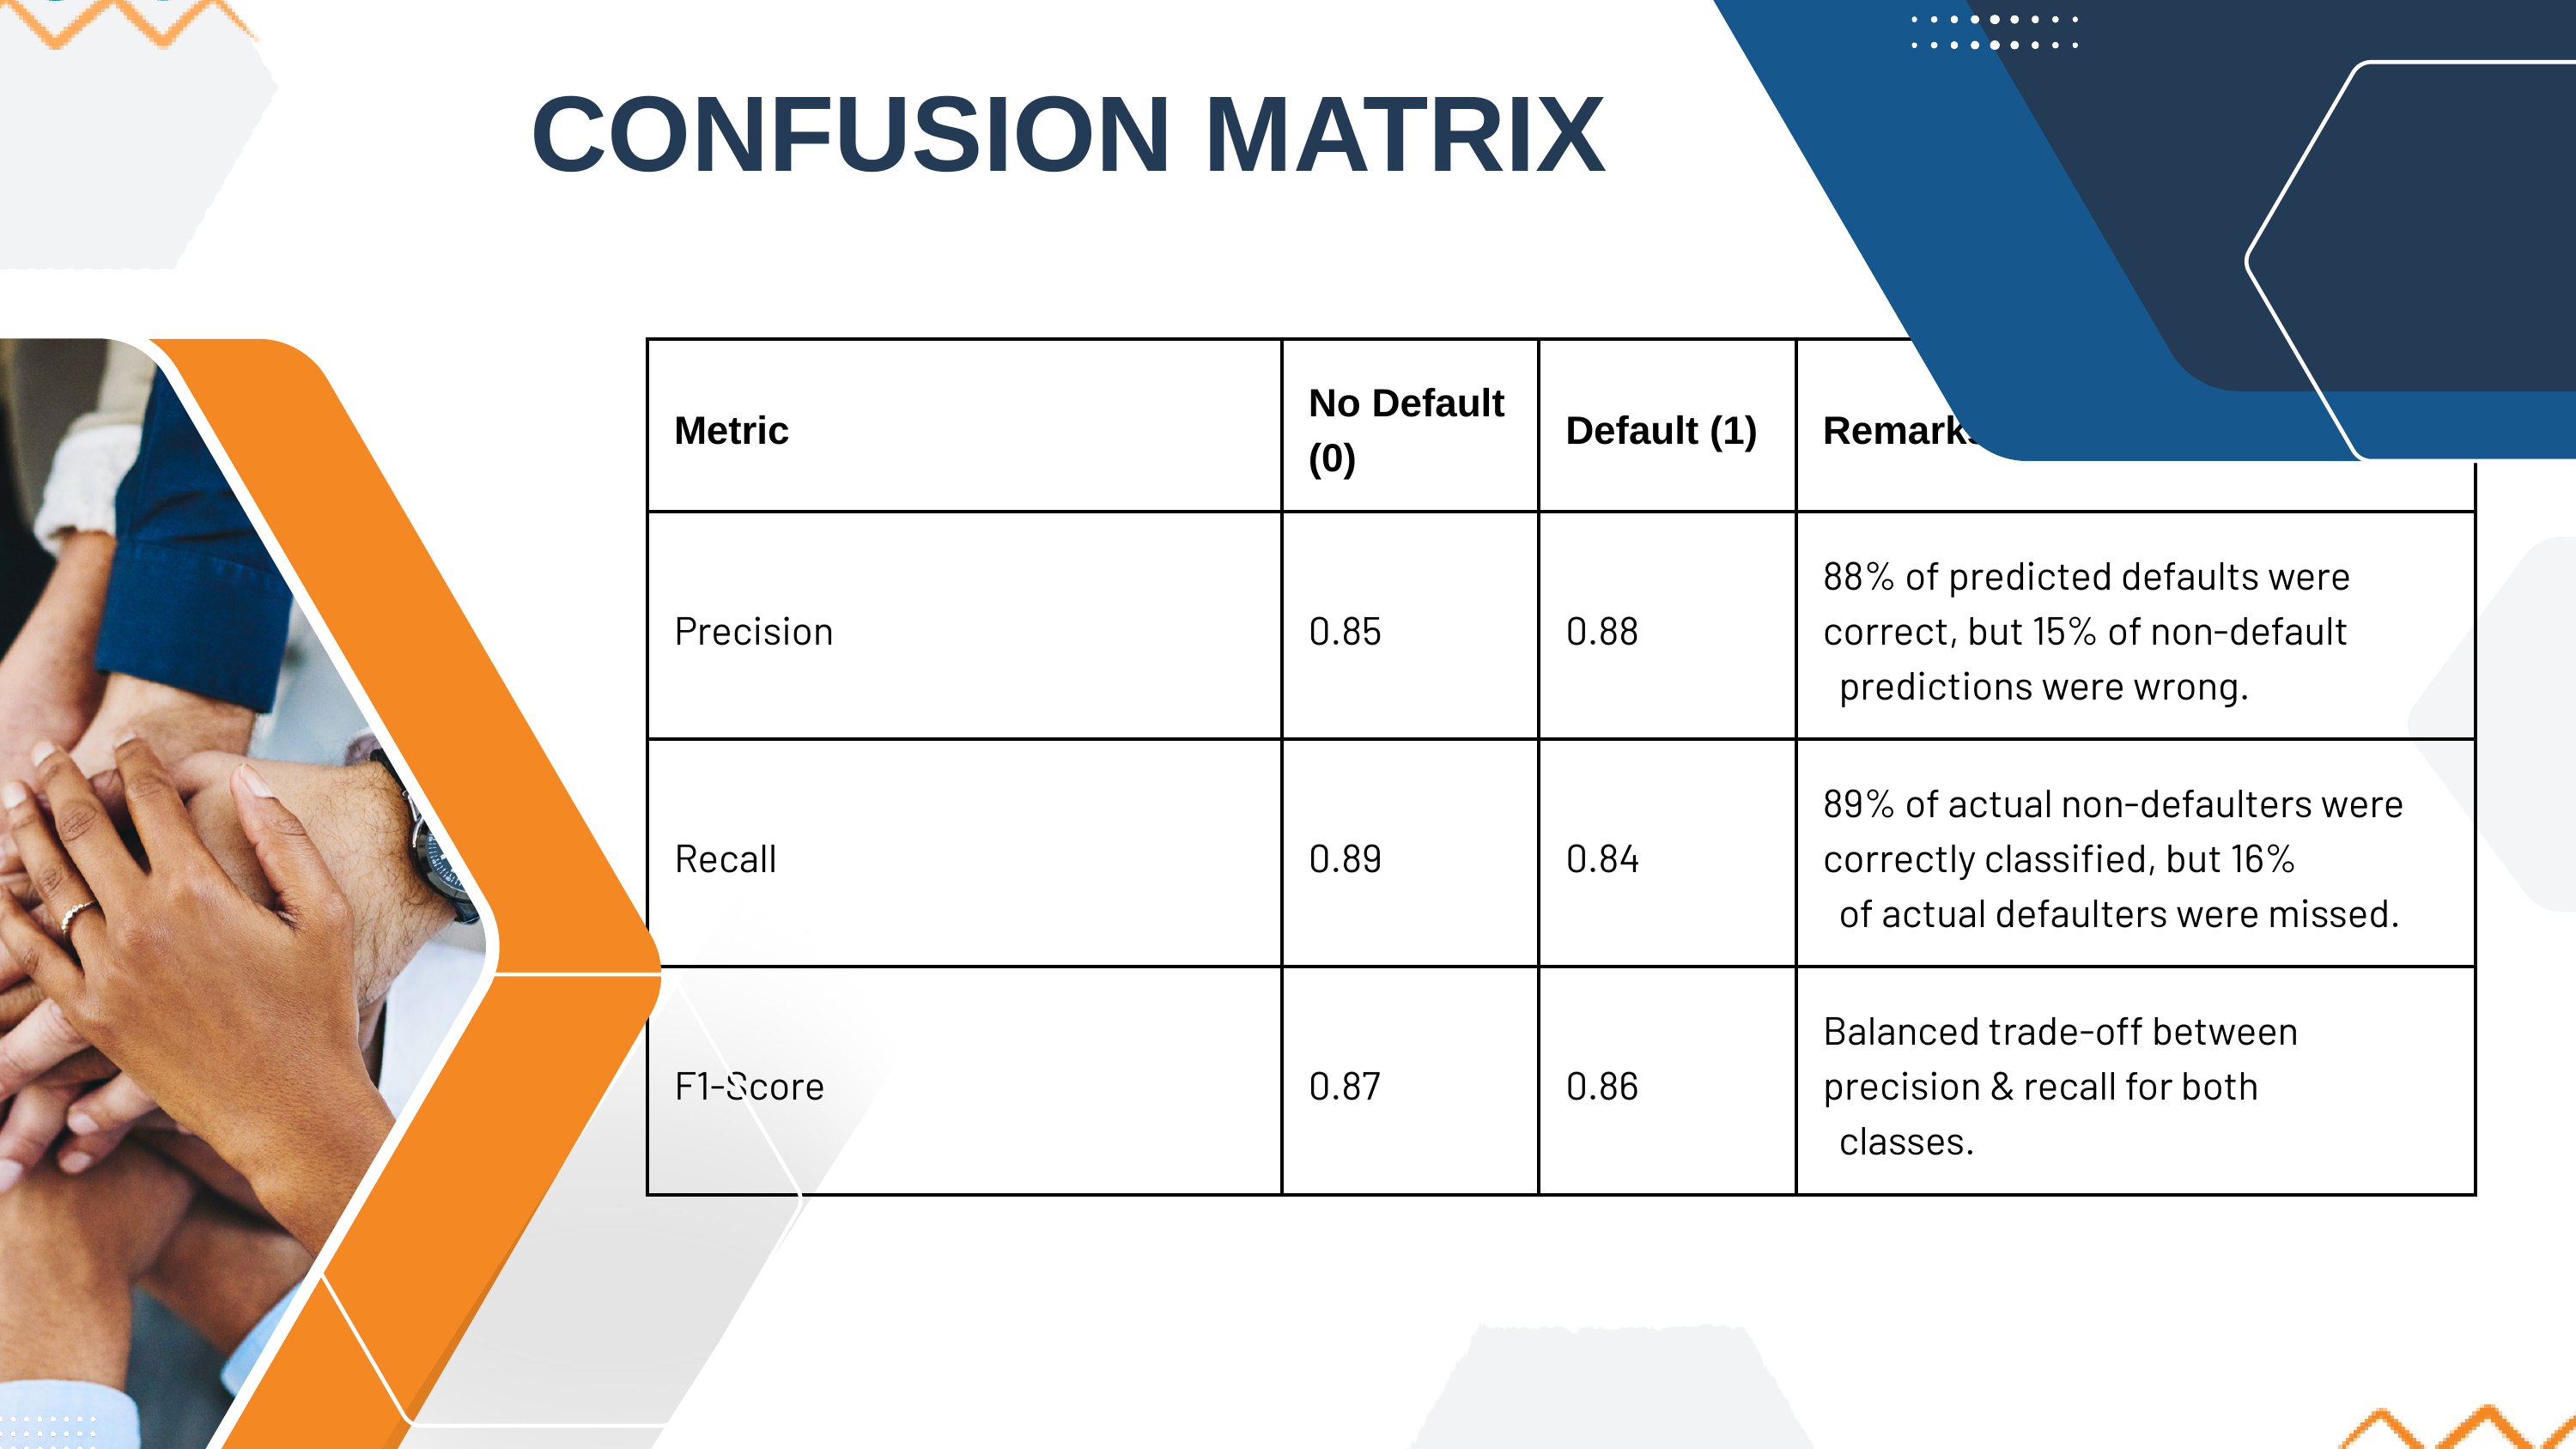

CONFUSION MATRIX

| Metric | No Default (0) | Default (1) | Remarks |
| --- | --- | --- | --- |
| Precision | 0.85 | 0.88 | 88% of predicted defaults were correct, but 15% of non-default predictions were wrong. |
| Recall | 0.89 | 0.84 | 89% of actual non-defaulters were correctly classified, but 16% of actual defaulters were missed. |
| F1-Score | 0.87 | 0.86 | Balanced trade-off between precision & recall for both classes. |